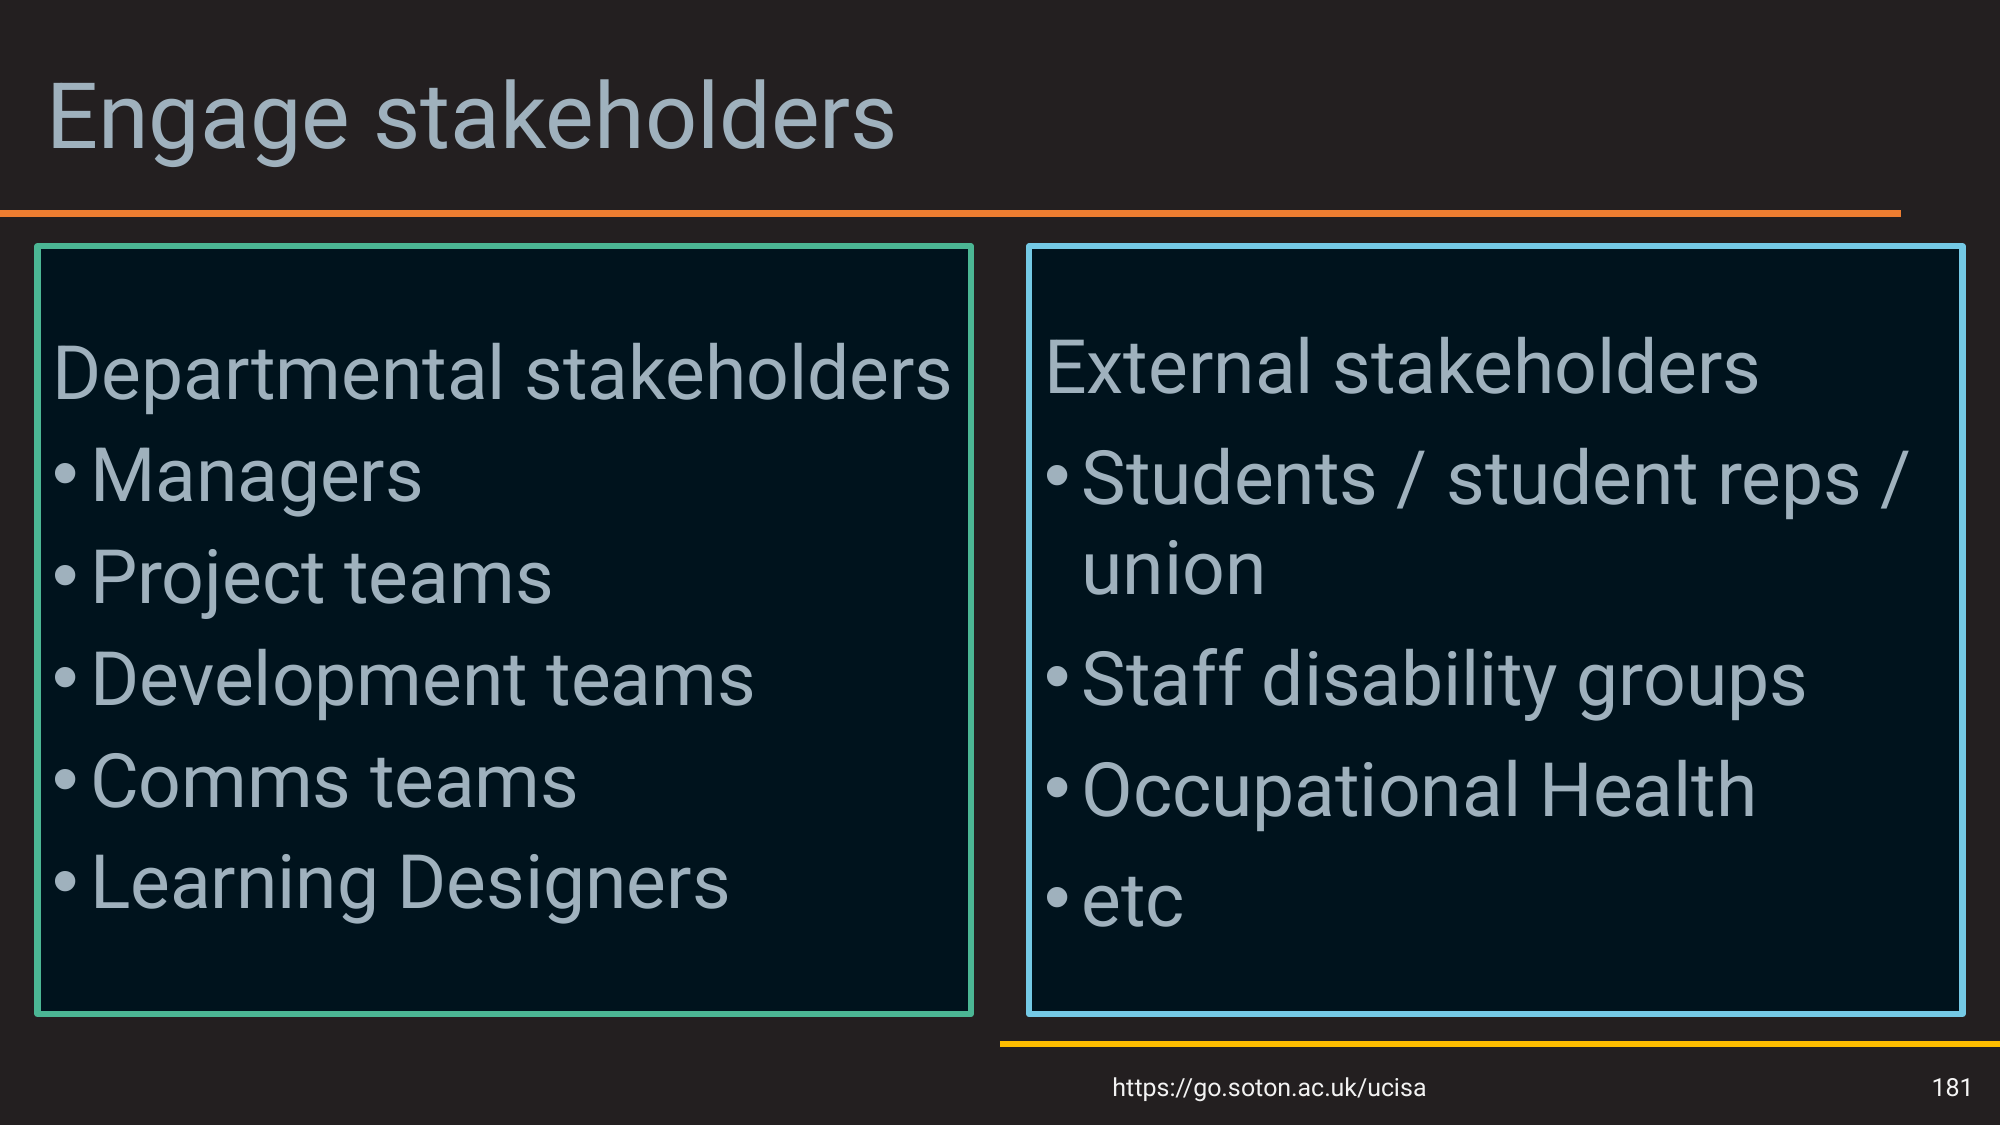

# Engage stakeholders 3
Departmental stakeholders
Managers
Project teams
Development teams
Comms teams
Learning Designers
External stakeholders
Students / student reps / union
Staff disability groups
Occupational Health
etc
181
https://go.soton.ac.uk/ucisa